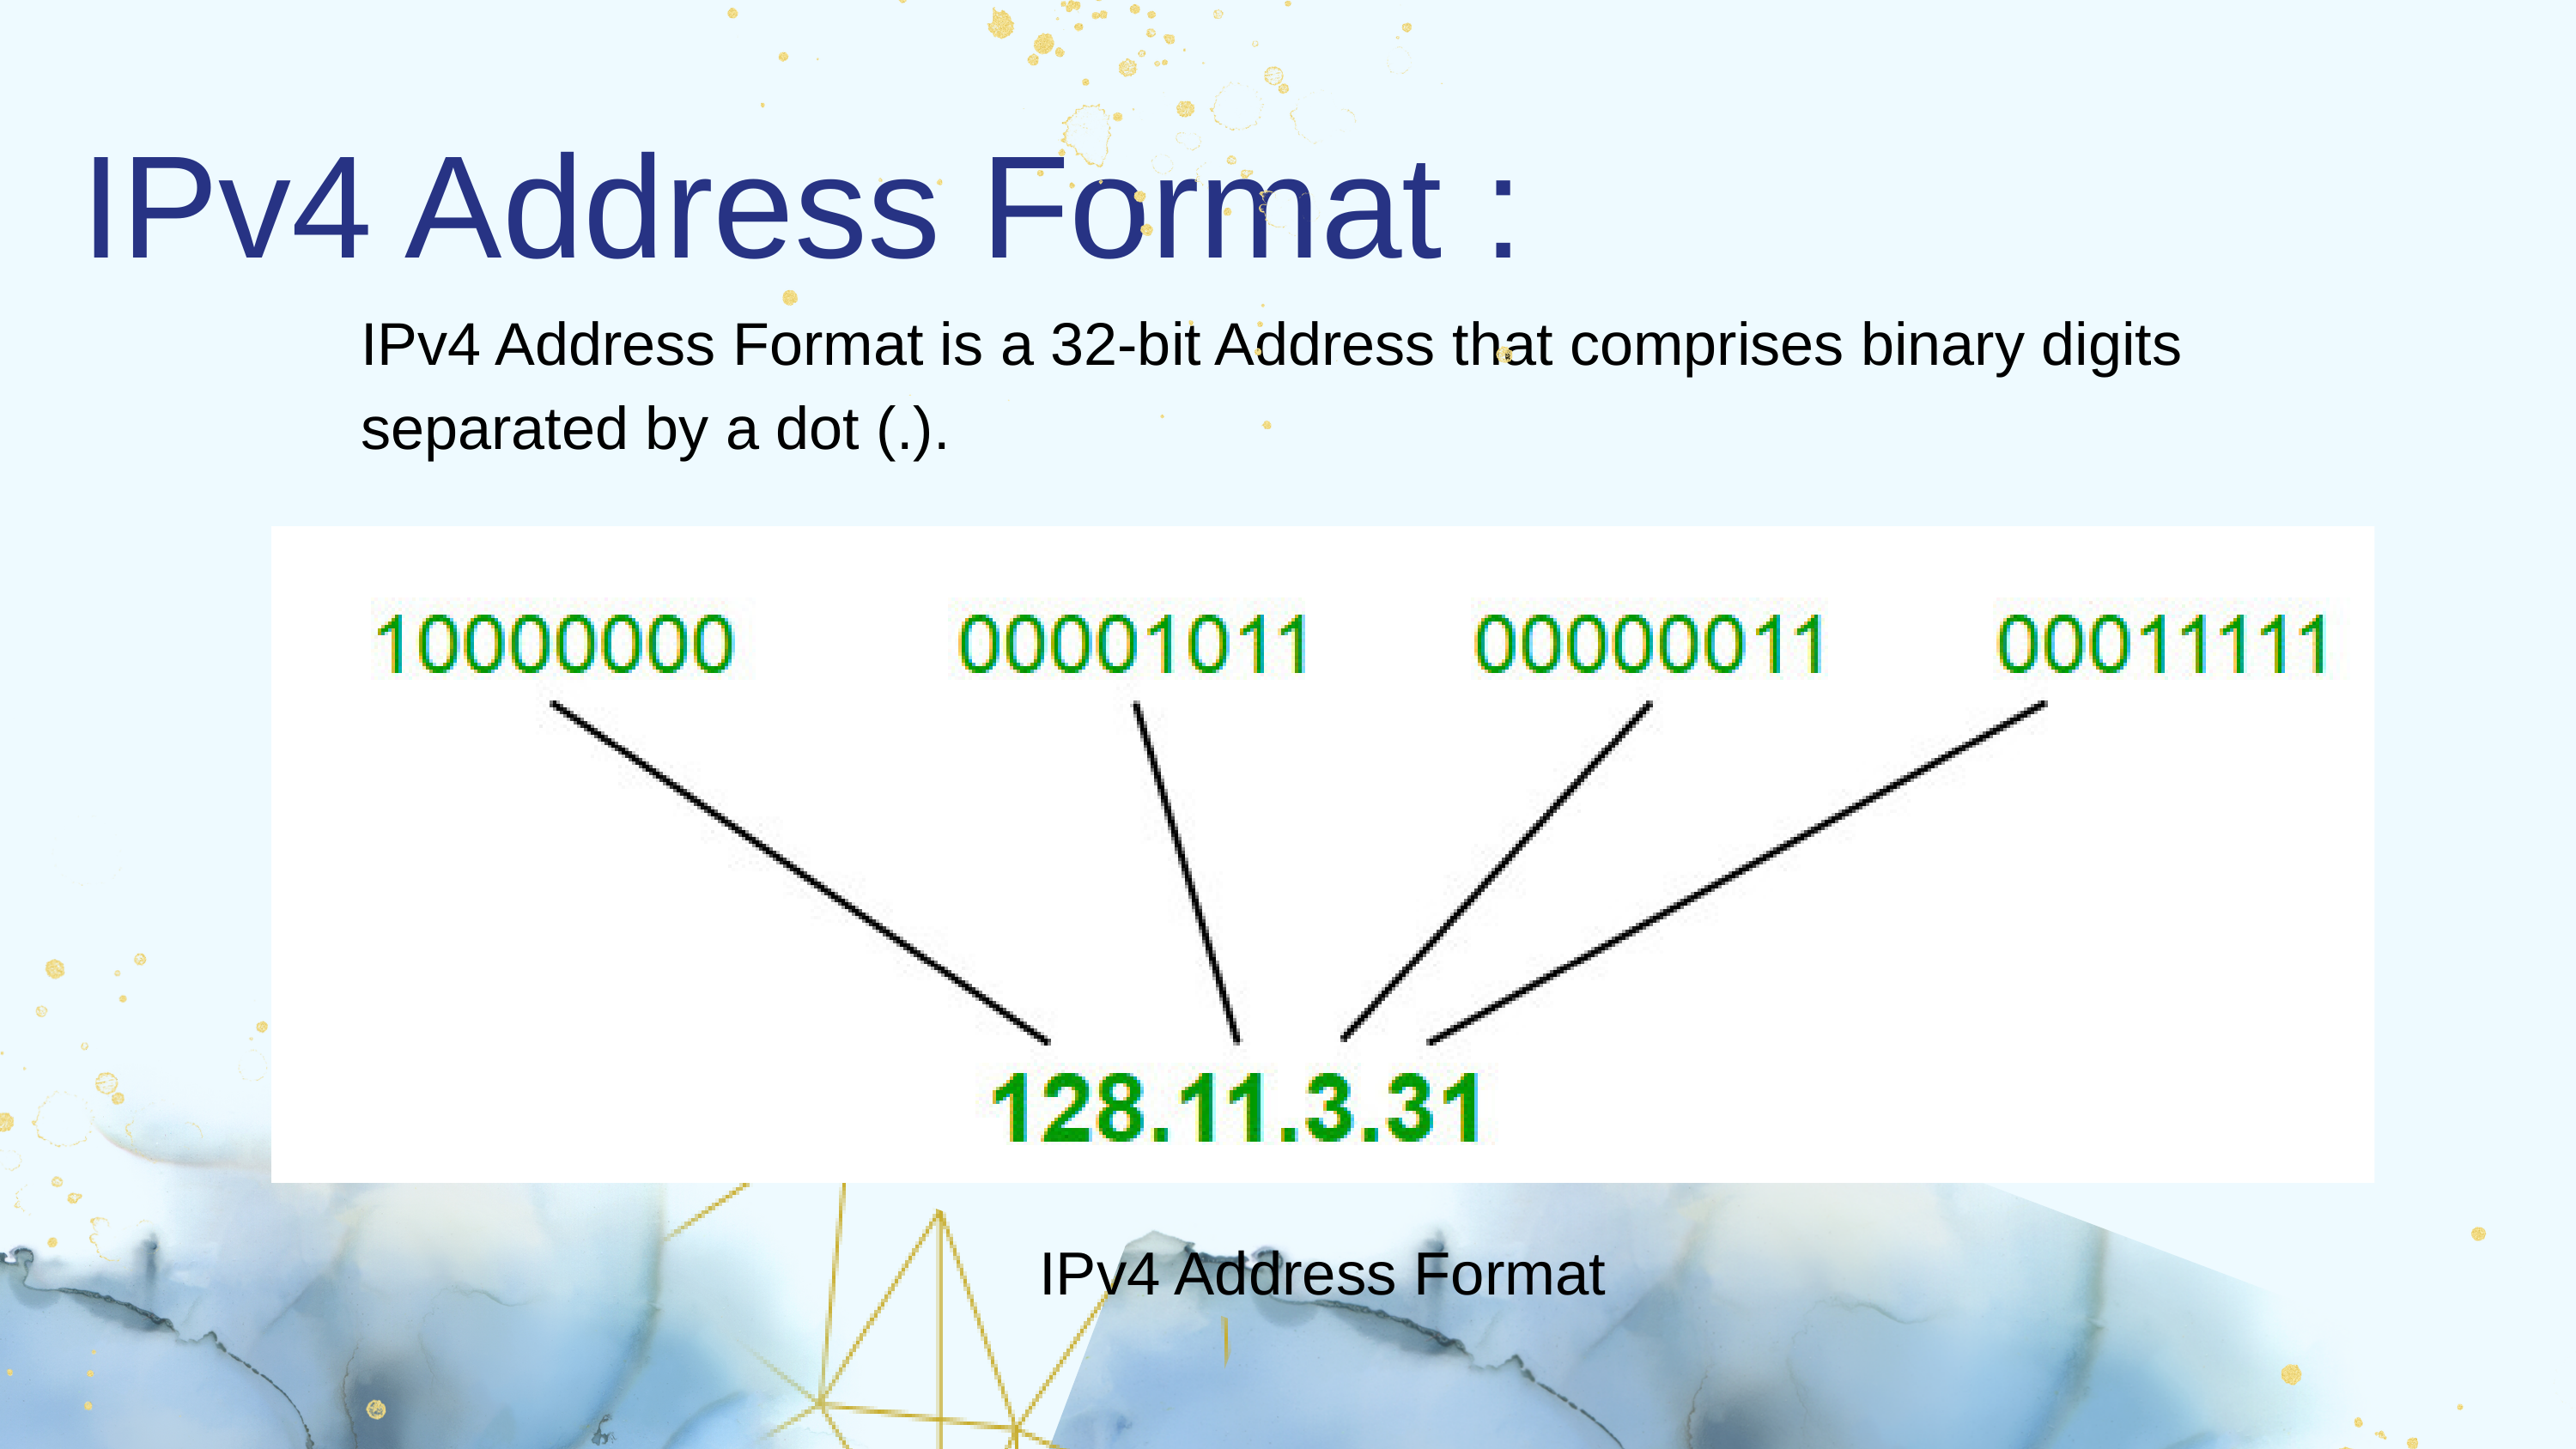

IPv4 Address Format :
IPv4 Address Format is a 32-bit Address that comprises binary digits separated by a dot (.).

IPv4 Address Format